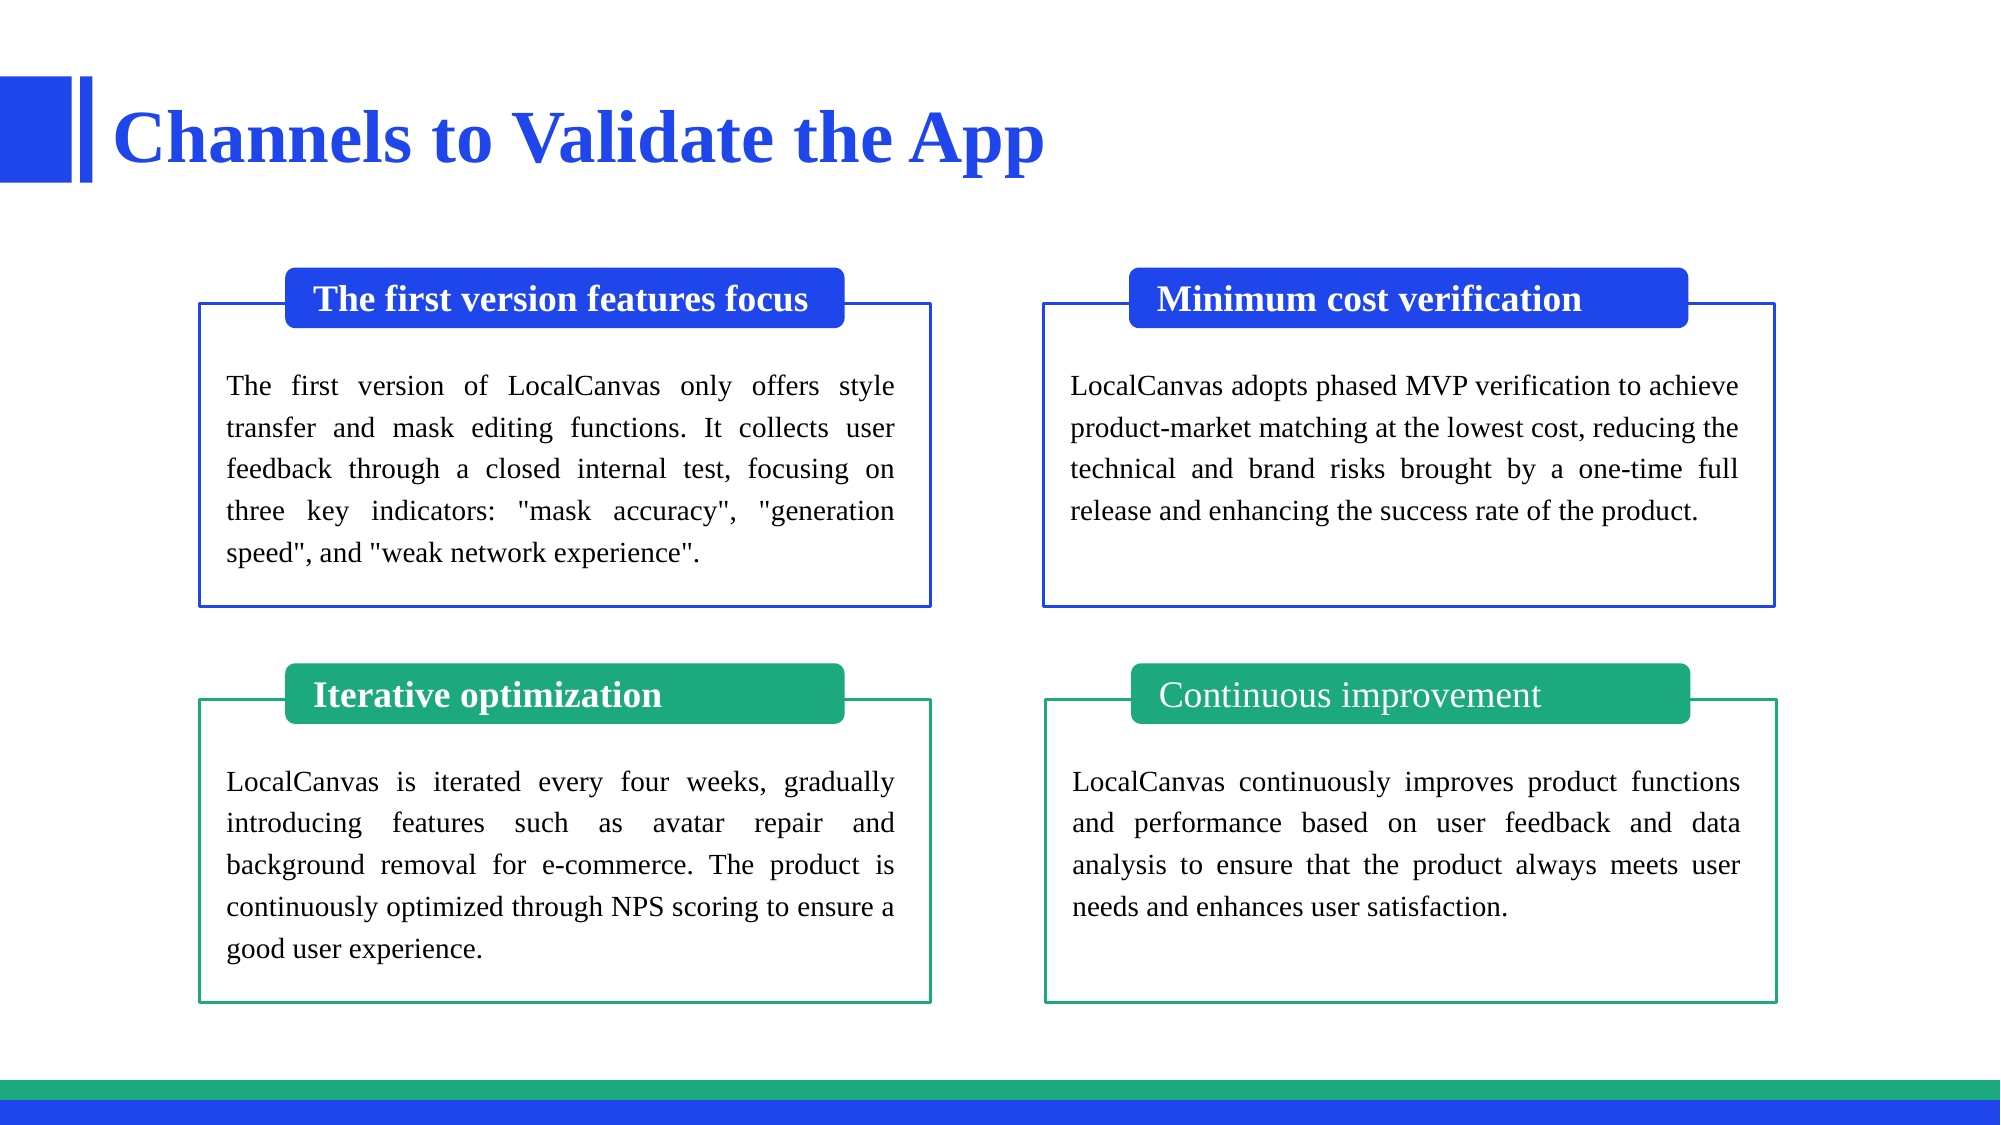

Channels to Validate the App
The first version features focus
Minimum cost verification

The first version of LocalCanvas only offers style transfer and mask editing functions. It collects user feedback through a closed internal test, focusing on three key indicators: "mask accuracy", "generation speed", and "weak network experience".
LocalCanvas adopts phased MVP verification to achieve product-market matching at the lowest cost, reducing the technical and brand risks brought by a one-time full release and enhancing the success rate of the product.
Iterative optimization
Continuous improvement

LocalCanvas is iterated every four weeks, gradually introducing features such as avatar repair and background removal for e-commerce. The product is continuously optimized through NPS scoring to ensure a good user experience.
LocalCanvas continuously improves product functions and performance based on user feedback and data analysis to ensure that the product always meets user needs and enhances user satisfaction.